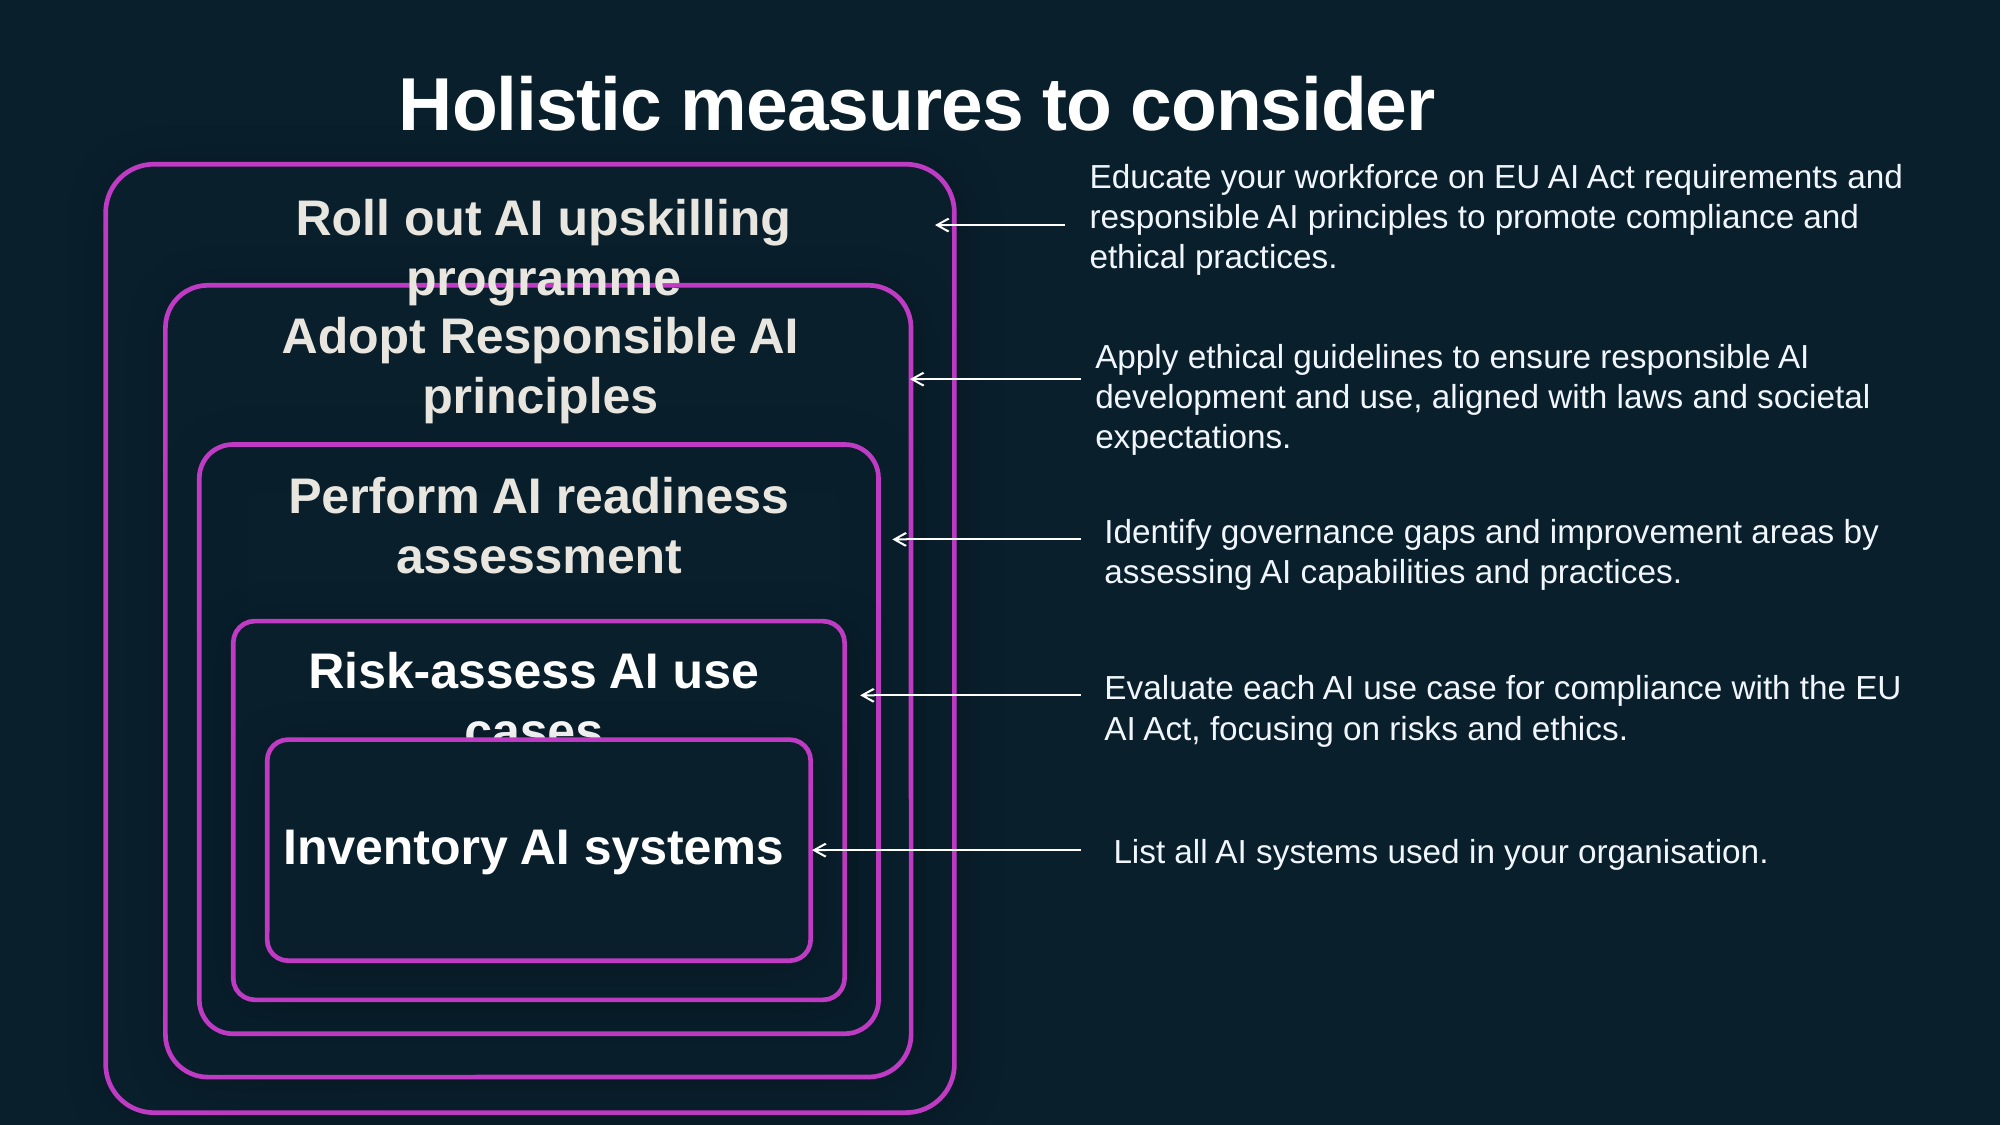

Holistic measures to consider
Educate your workforce on EU AI Act requirements and responsible AI principles to promote compliance and ethical practices.

Adopt Responsible AI principles
Roll out AI upskilling programme
Roll out AI upskilling programme
Apply ethical guidelines to ensure responsible AI development and use, aligned with laws and societal expectations.

Perform AI readiness assessment
Identify governance gaps and improvement areas by assessing AI capabilities and practices.

Risk-assess AI use cases
Evaluate each AI use case for compliance with the EU AI Act, focusing on risks and ethics.

Inventory AI systems
 List all AI systems used in your organisation.